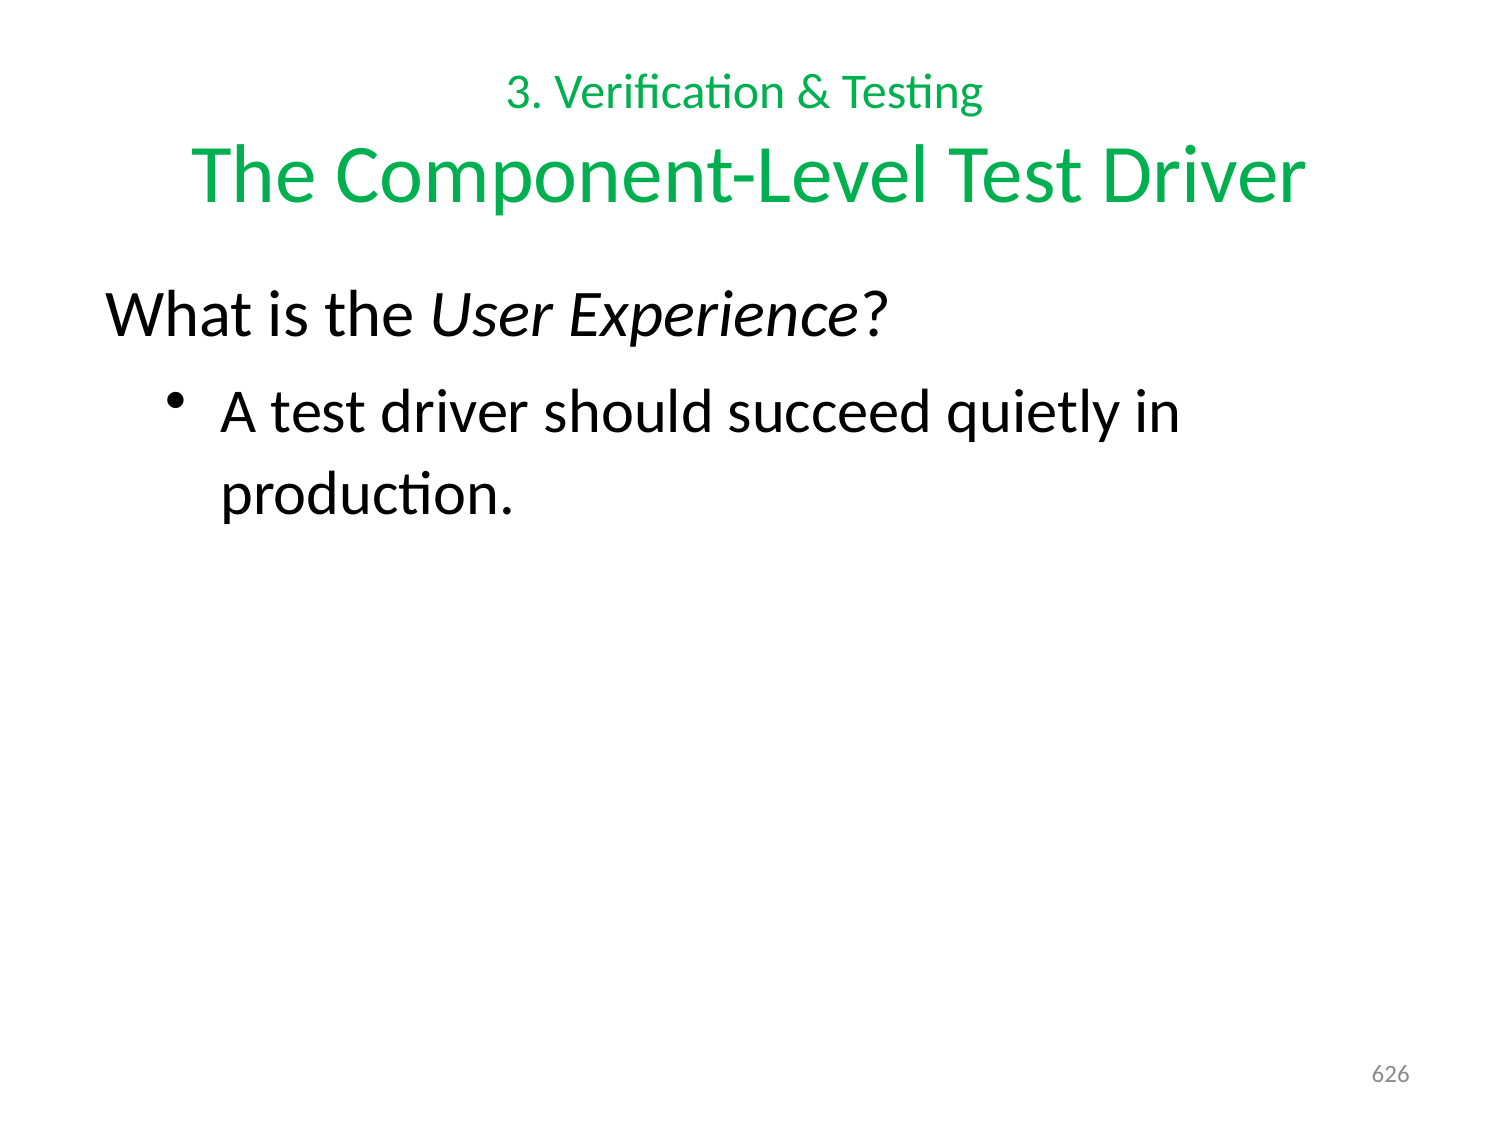

# 3. Verification & Testing The Component-Level Test Driver
 What is the User Experience?
A test driver should succeed quietly in production.

626